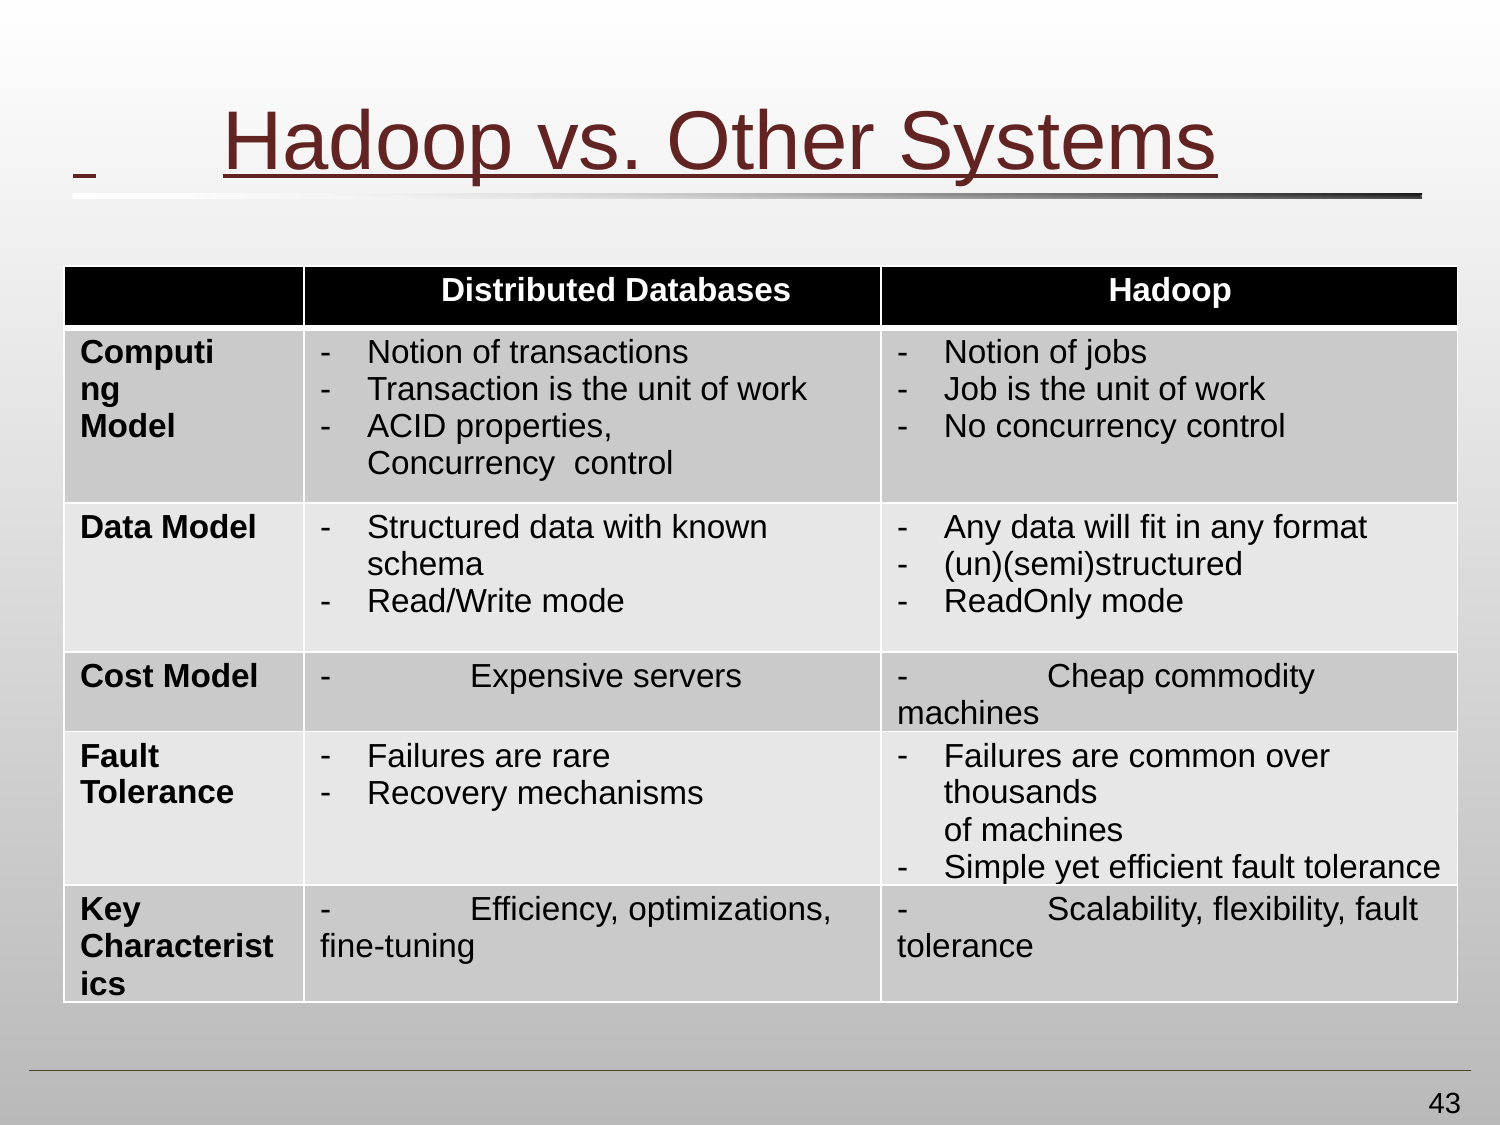

# Hadoop vs. Other Systems

|  | Distributed Databases | Hadoop |
| --- | --- | --- |
| Computing Model | Notion of transactions Transaction is the unit of work ACID properties, Concurrency control | Notion of jobs Job is the unit of work No concurrency control |
| Data Model | Structured data with known schema Read/Write mode | Any data will fit in any format (un)(semi)structured ReadOnly mode |
| Cost Model | - Expensive servers | - Cheap commodity machines |
| Fault Tolerance | Failures are rare Recovery mechanisms | Failures are common over thousands of machines Simple yet efficient fault tolerance |
| Key Characteristics | - Efficiency, optimizations, fine-tuning | - Scalability, flexibility, fault tolerance |

43